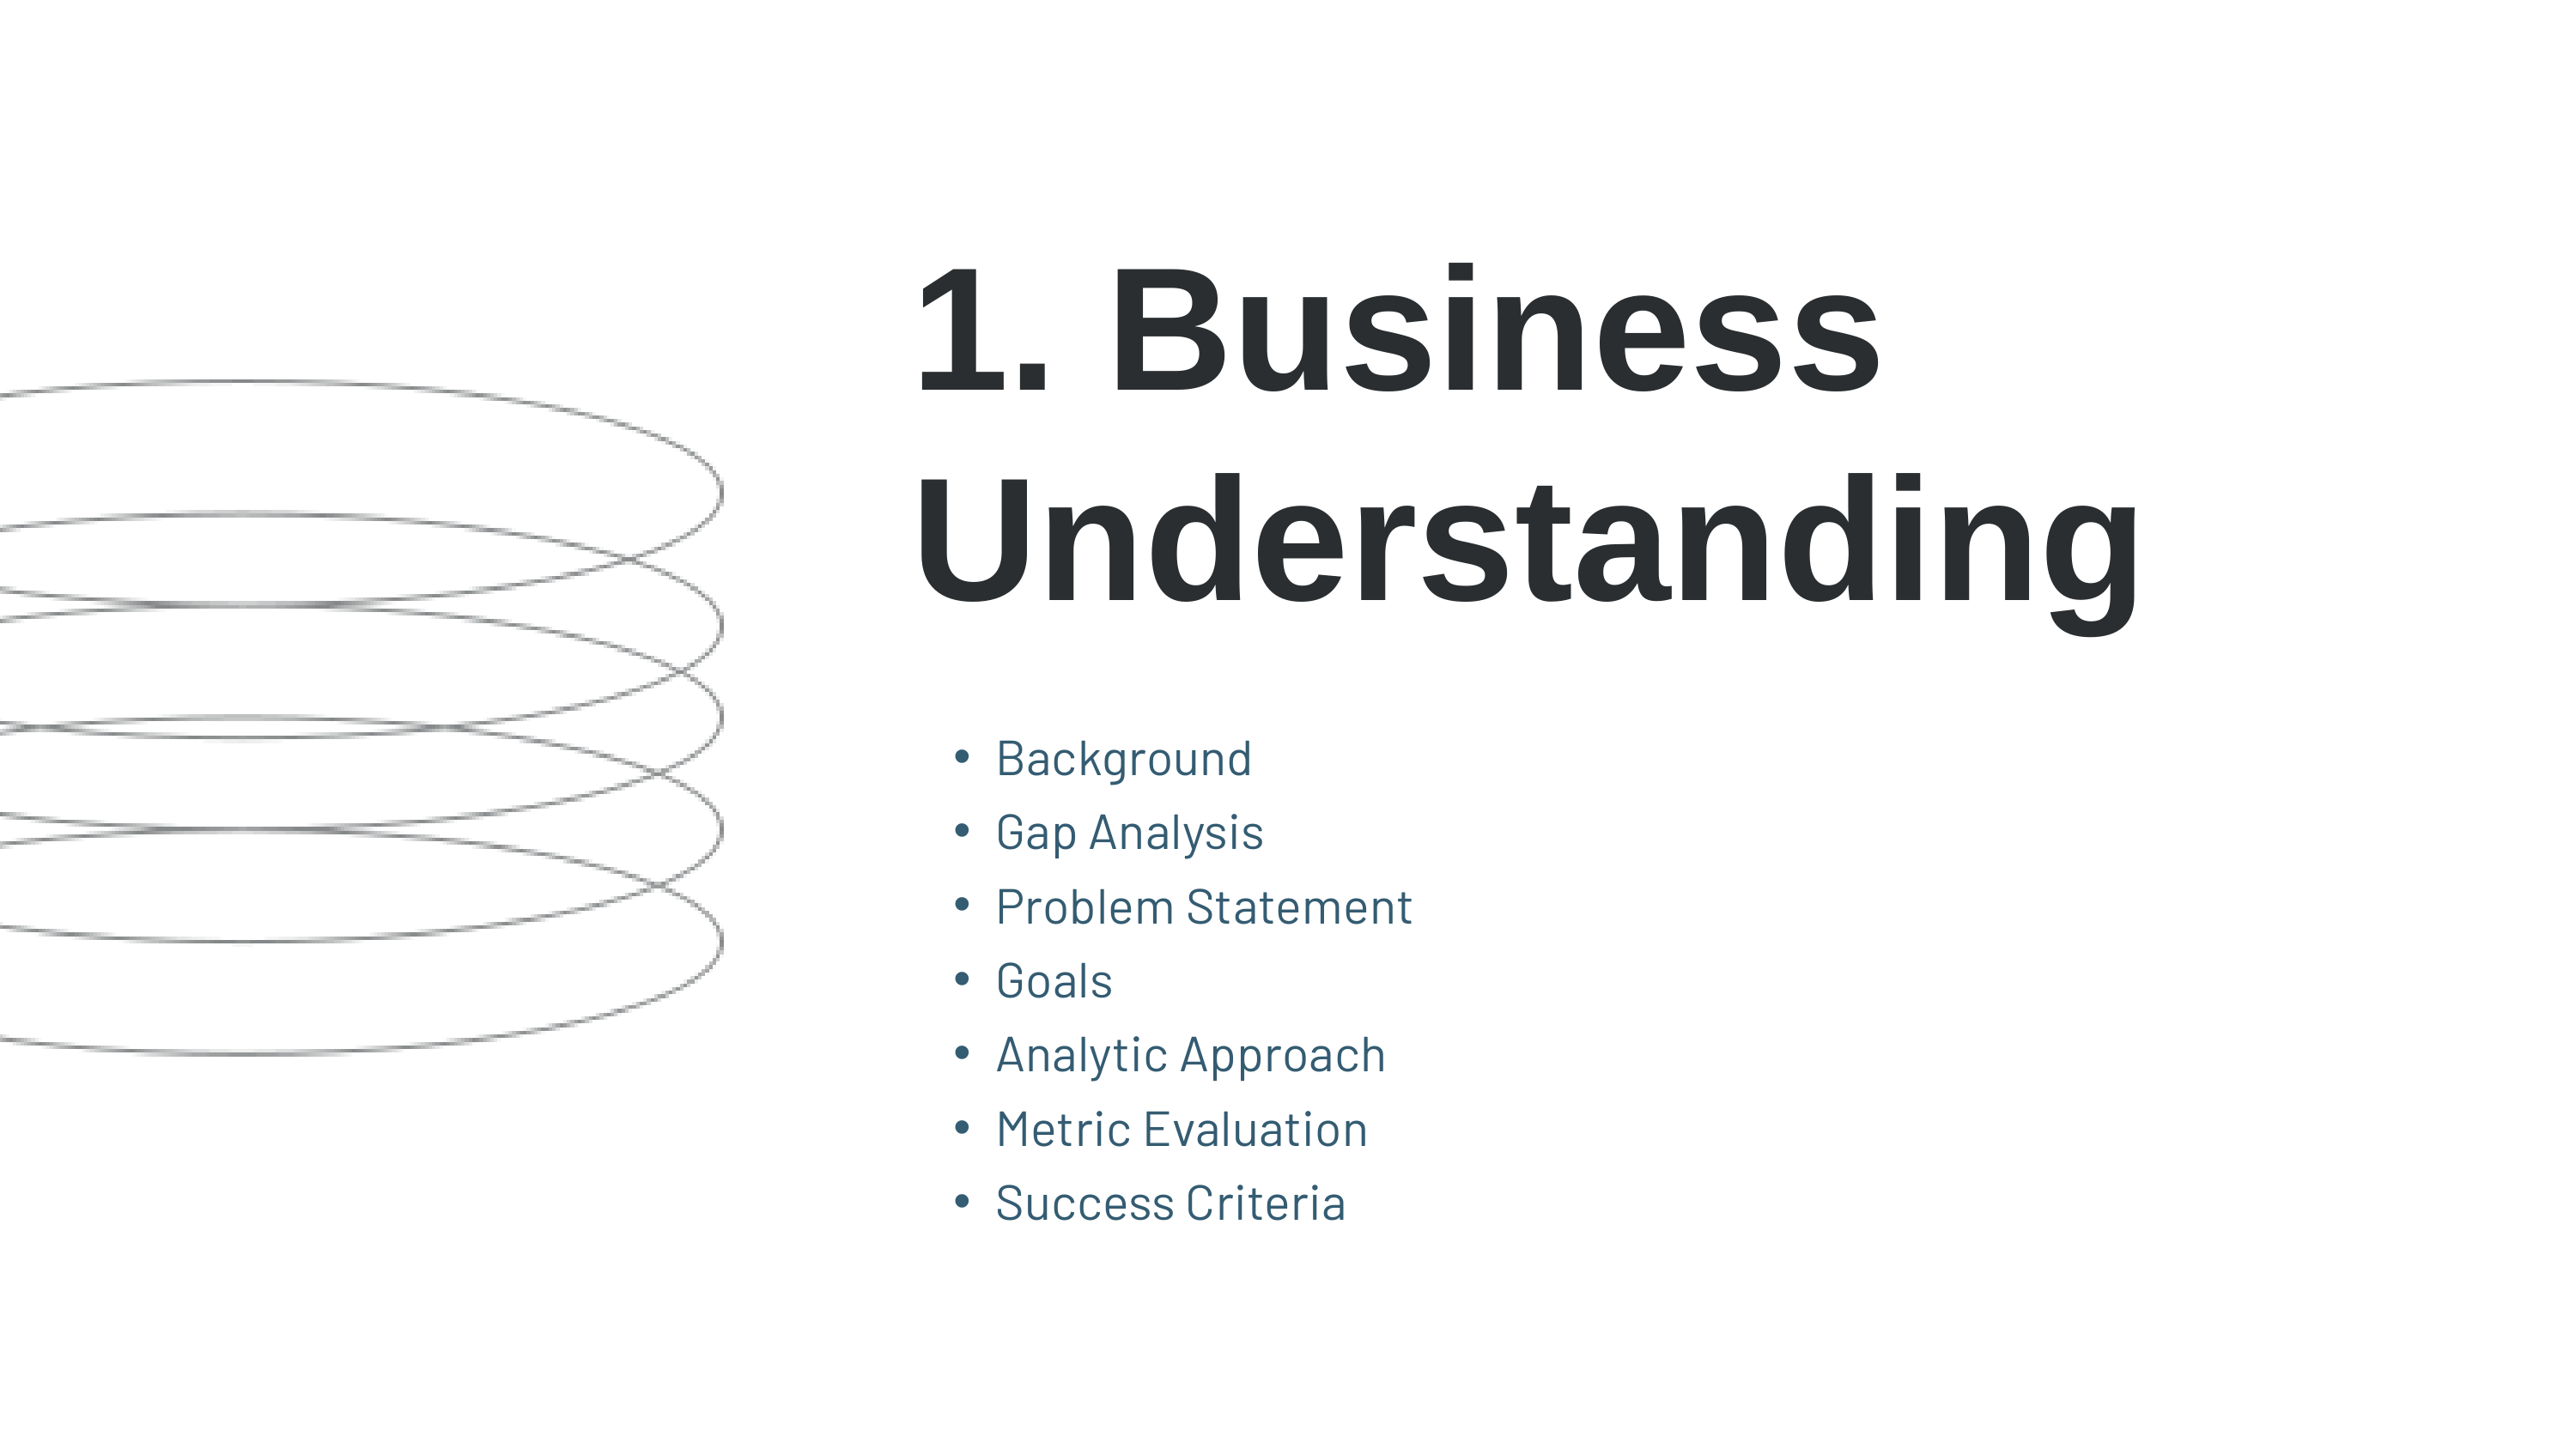

1. Business Understanding
Background
Gap Analysis
Problem Statement
Goals
Analytic Approach
Metric Evaluation
Success Criteria